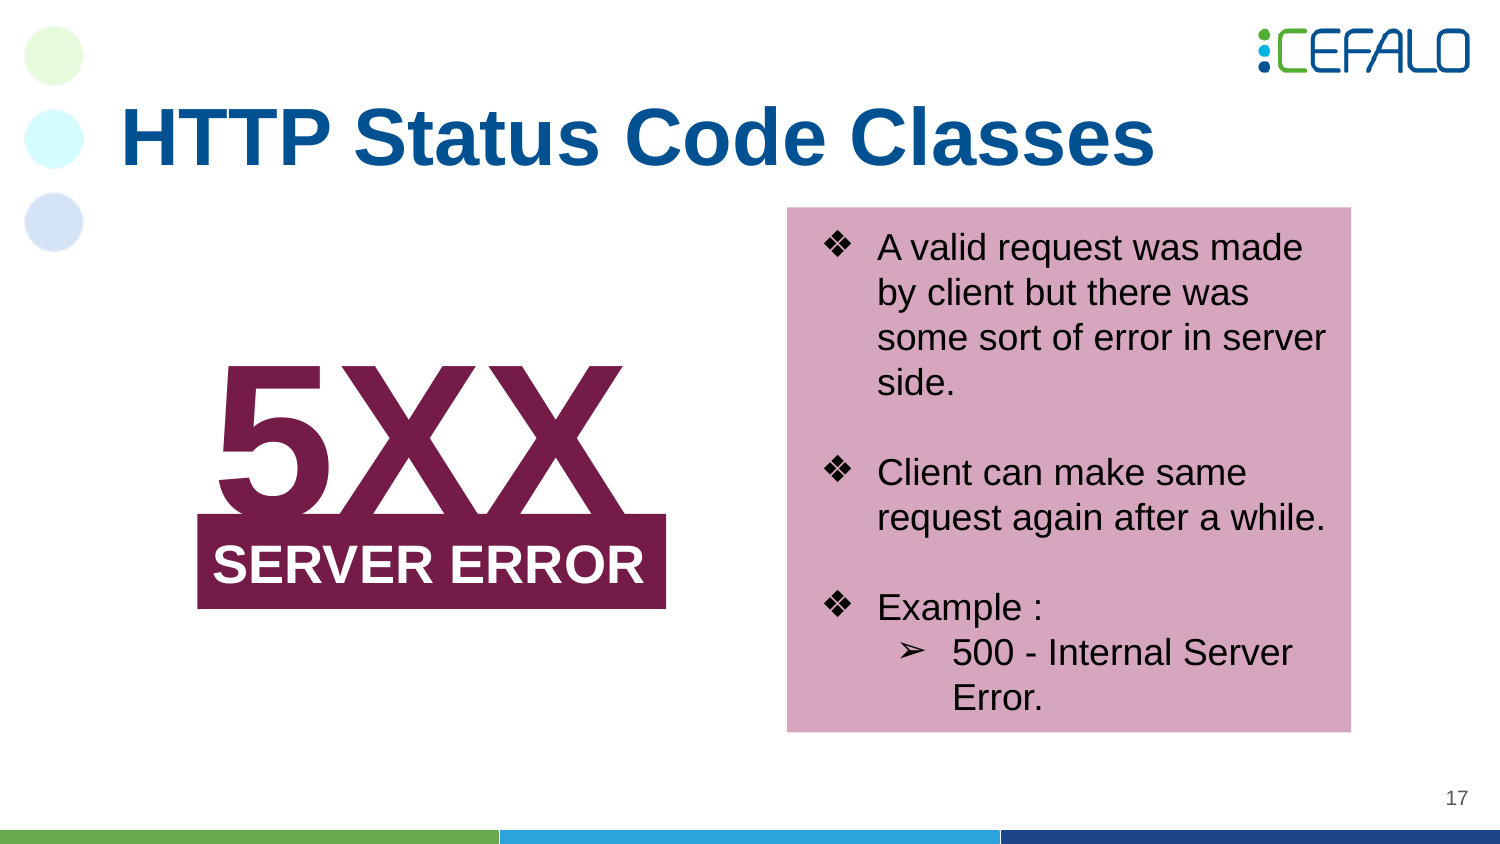

# HTTP Status Code Classes
A valid request was made by client but there was some sort of error in server side.

Client can make same request again after a while.

Example :
500 - Internal Server Error.
5XX
SERVER ERROR
17